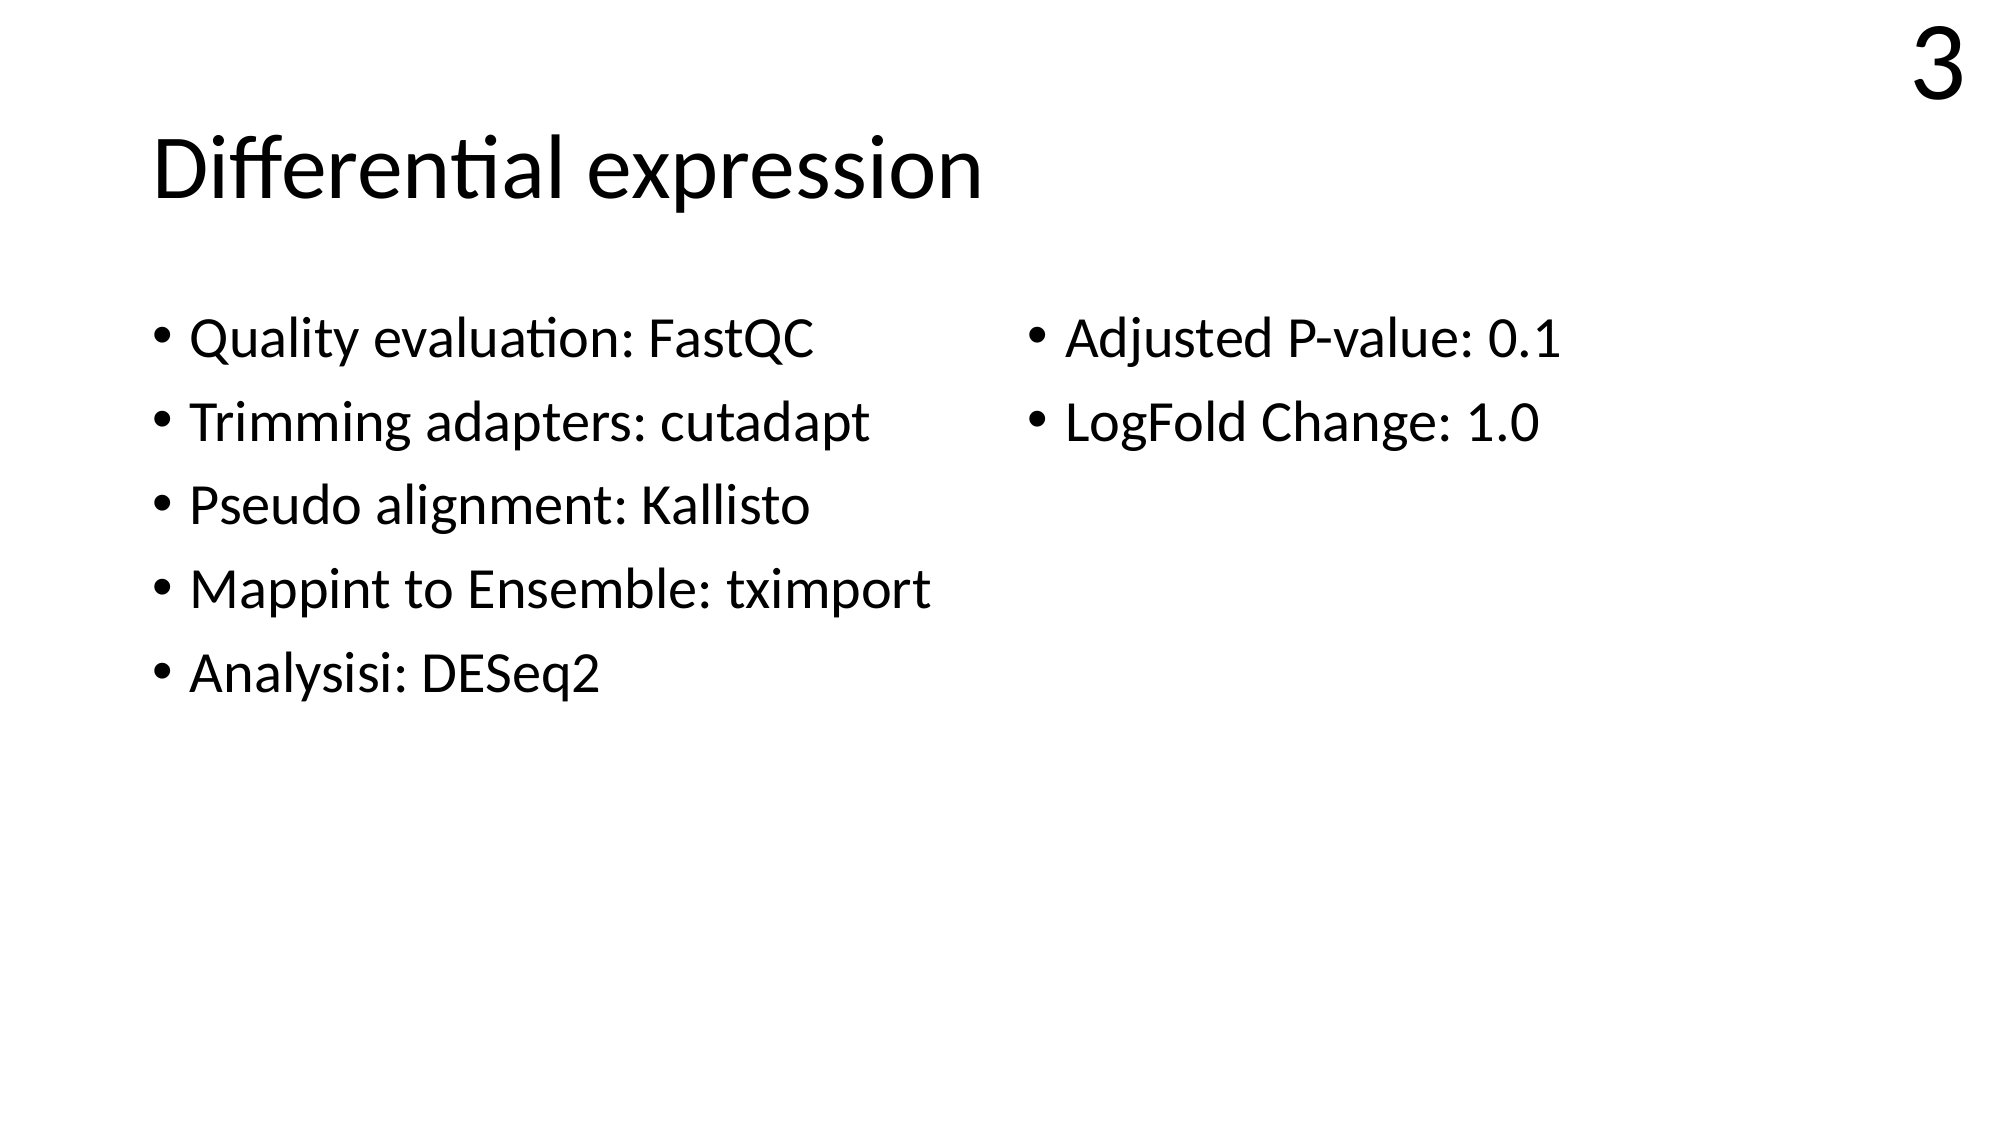

3
# Differential expression
Quality evaluation: FastQC
Trimming adapters: cutadapt
Pseudo alignment: Kallisto
Mappint to Ensemble: tximport
Analysisi: DESeq2

Adjusted P-value: 0.1
LogFold Change: 1.0